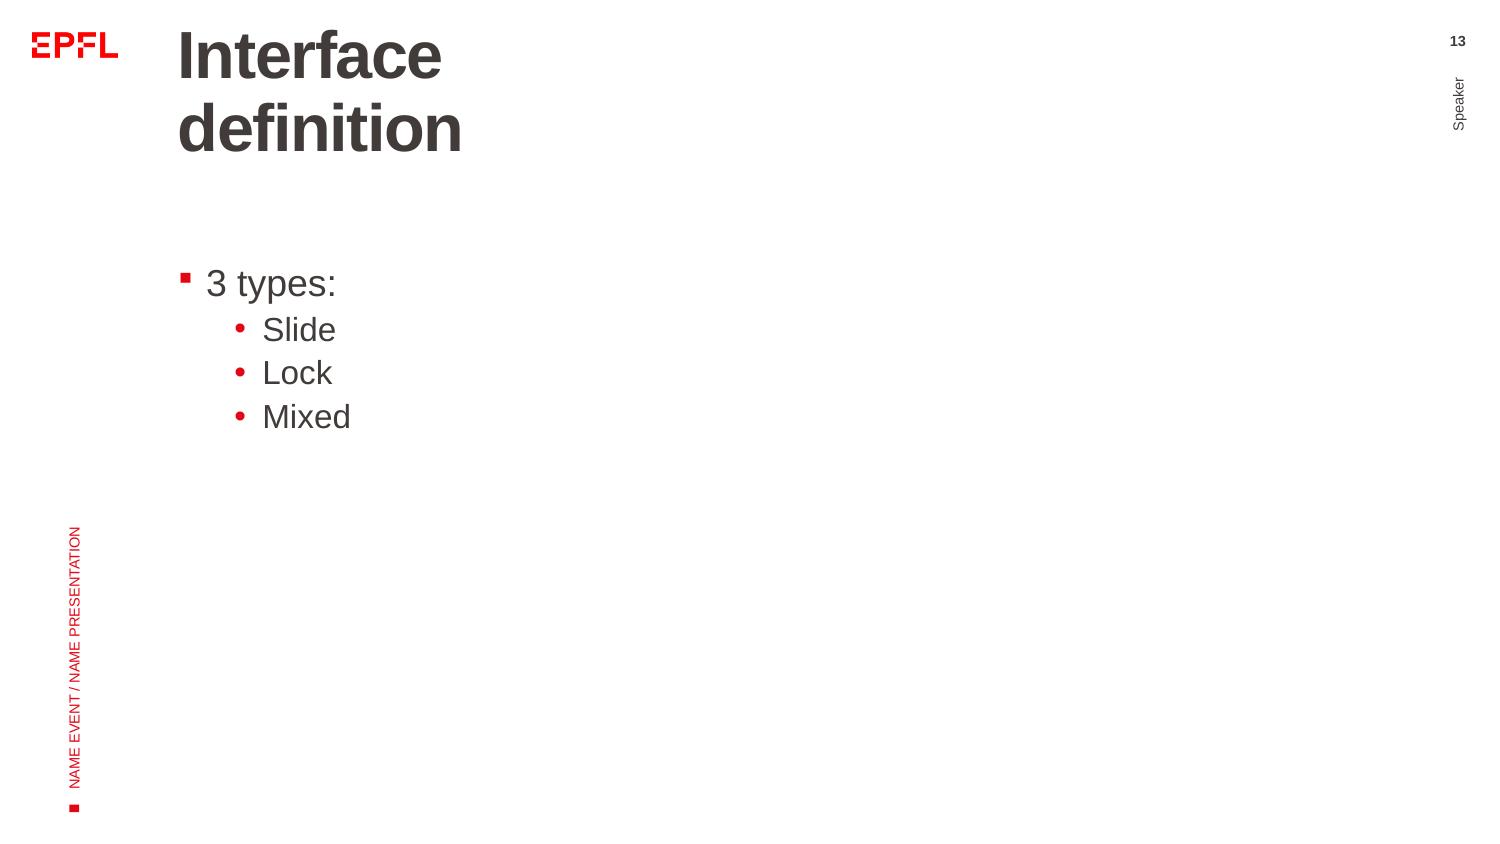

# Interface definition
13
3 types:
Slide
Lock
Mixed

Speaker
NAME EVENT / NAME PRESENTATION